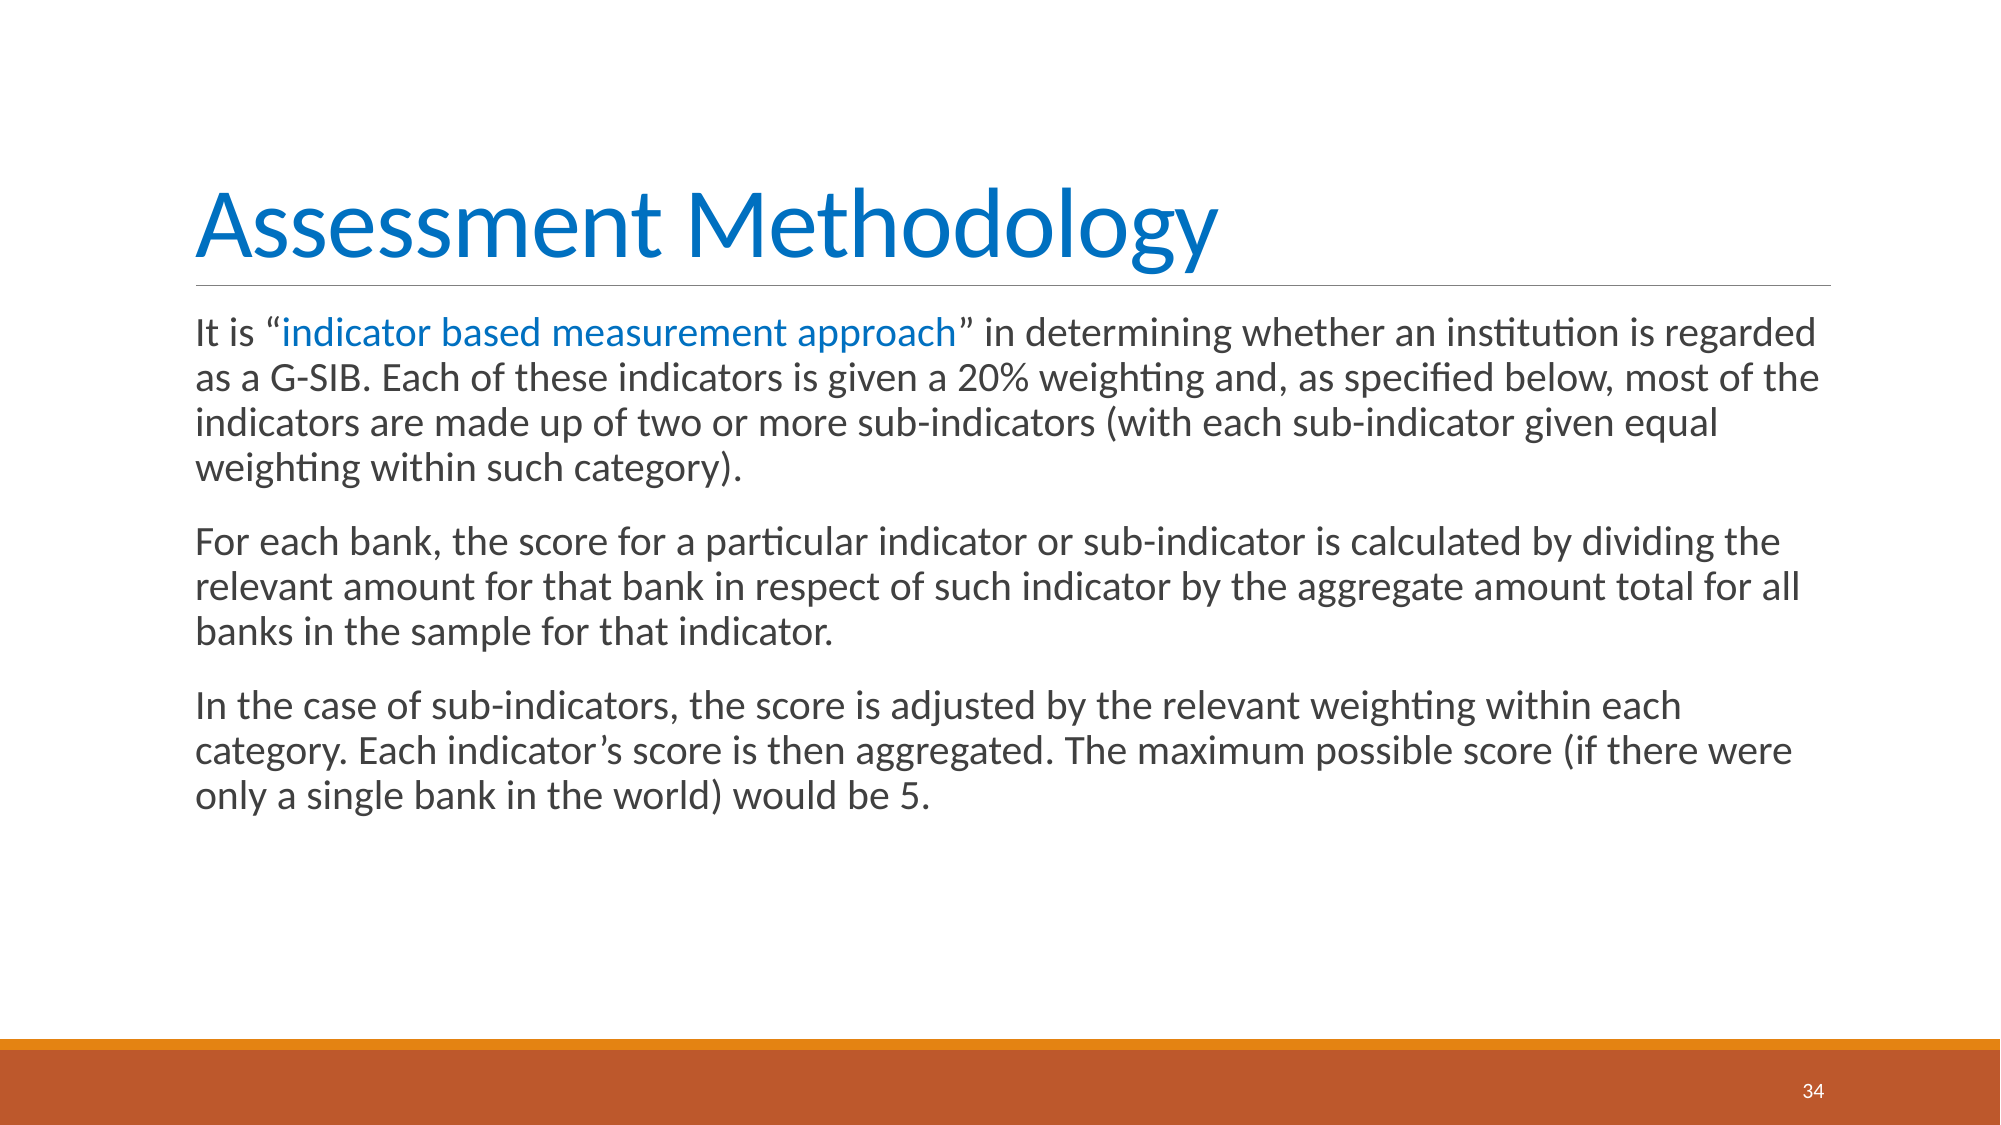

# Assessment Methodology
It is “indicator based measurement approach” in determining whether an institution is regarded as a G-SIB. Each of these indicators is given a 20% weighting and, as specified below, most of the indicators are made up of two or more sub-indicators (with each sub-indicator given equal weighting within such category).
For each bank, the score for a particular indicator or sub-indicator is calculated by dividing the relevant amount for that bank in respect of such indicator by the aggregate amount total for all banks in the sample for that indicator.
In the case of sub-indicators, the score is adjusted by the relevant weighting within each category. Each indicator’s score is then aggregated. The maximum possible score (if there were only a single bank in the world) would be 5.
34